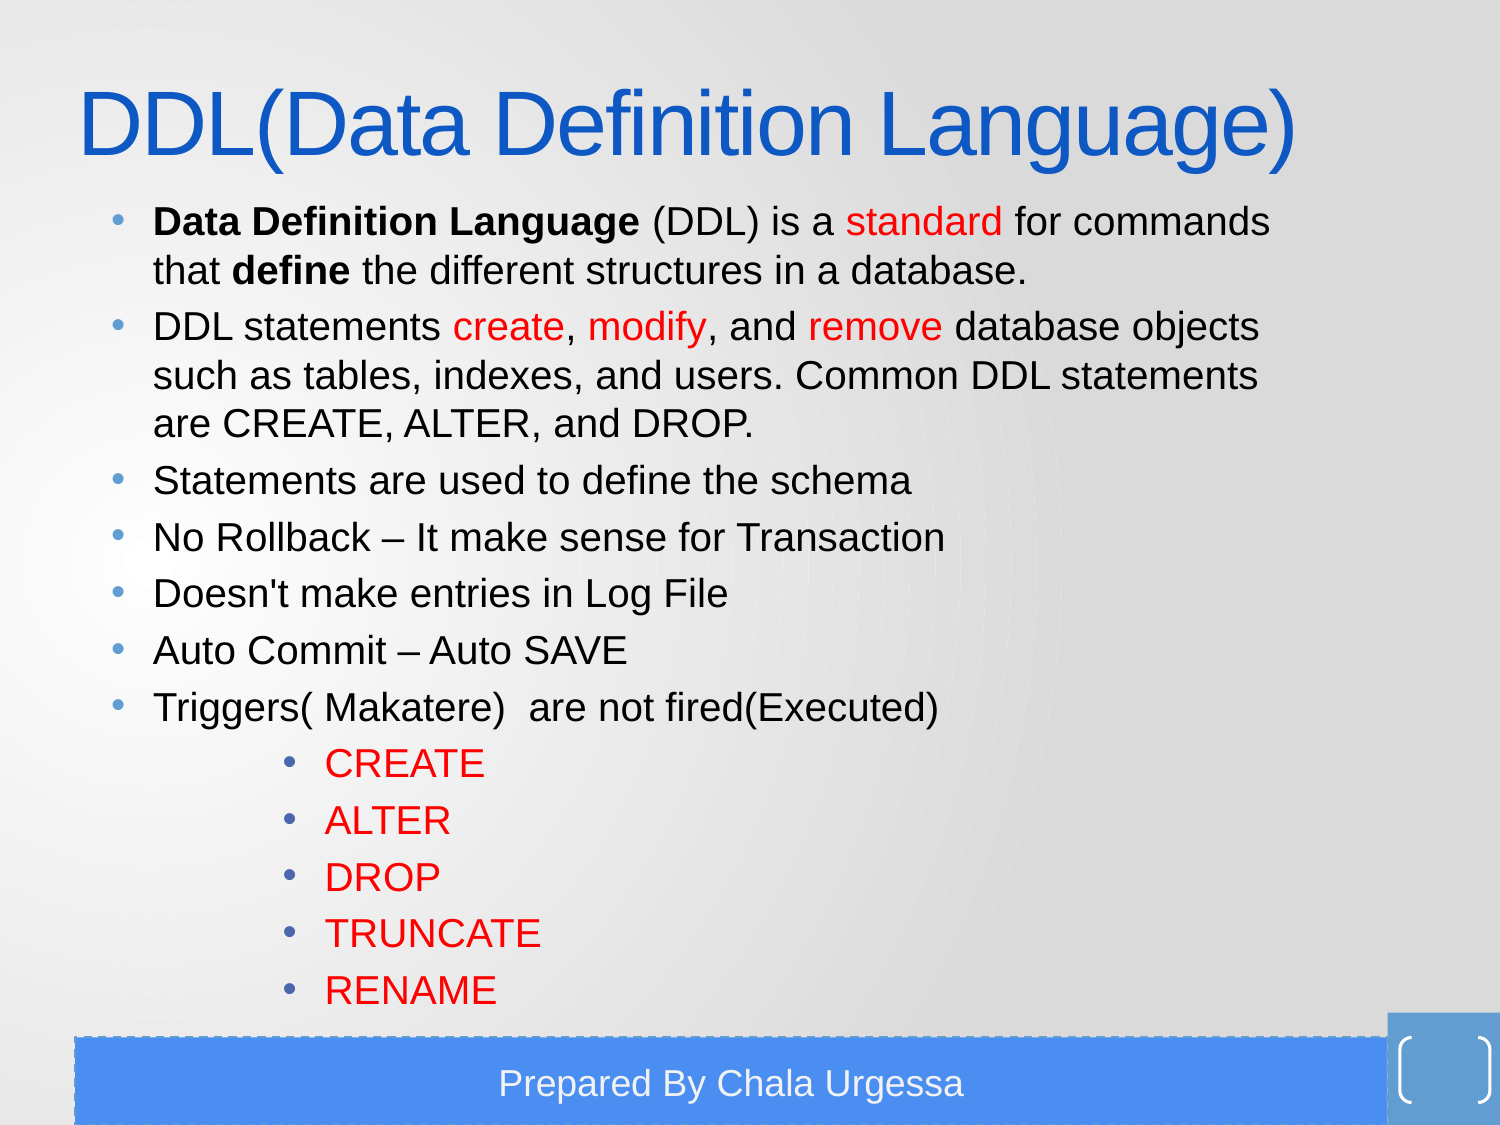

# DDL(Data Definition Language)
Data Definition Language (DDL) is a standard for commands that define the different structures in a database.
DDL statements create, modify, and remove database objects such as tables, indexes, and users. Common DDL statements are CREATE, ALTER, and DROP.
Statements are used to define the schema
No Rollback – It make sense for Transaction
Doesn't make entries in Log File
Auto Commit – Auto SAVE
Triggers( Makatere)  are not fired(Executed)
CREATE
ALTER
DROP
TRUNCATE
RENAME

4